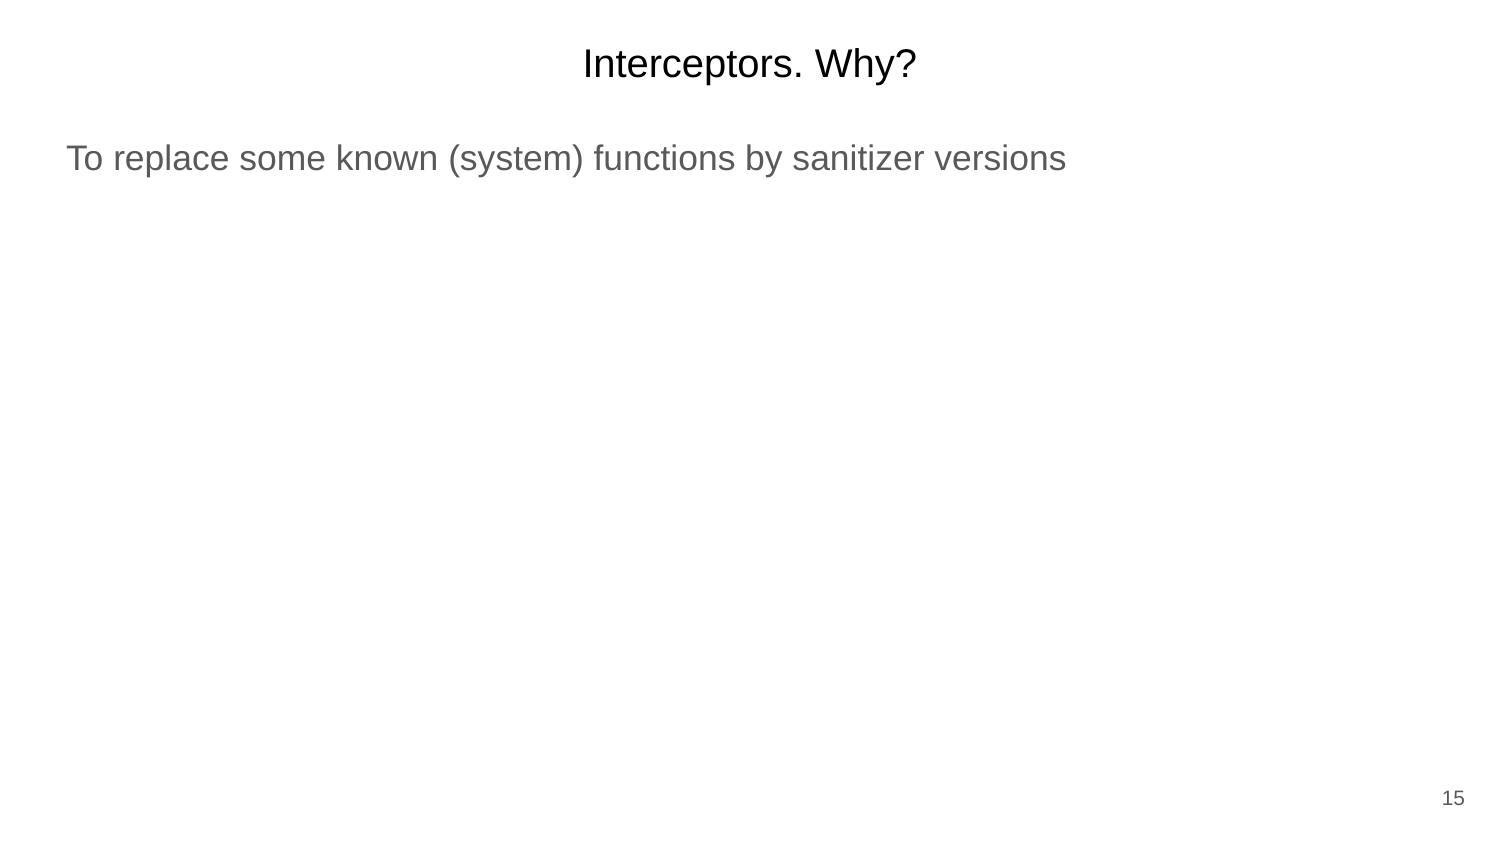

Interceptors. Why?

To replace some known (system) functions by sanitizer versions

15